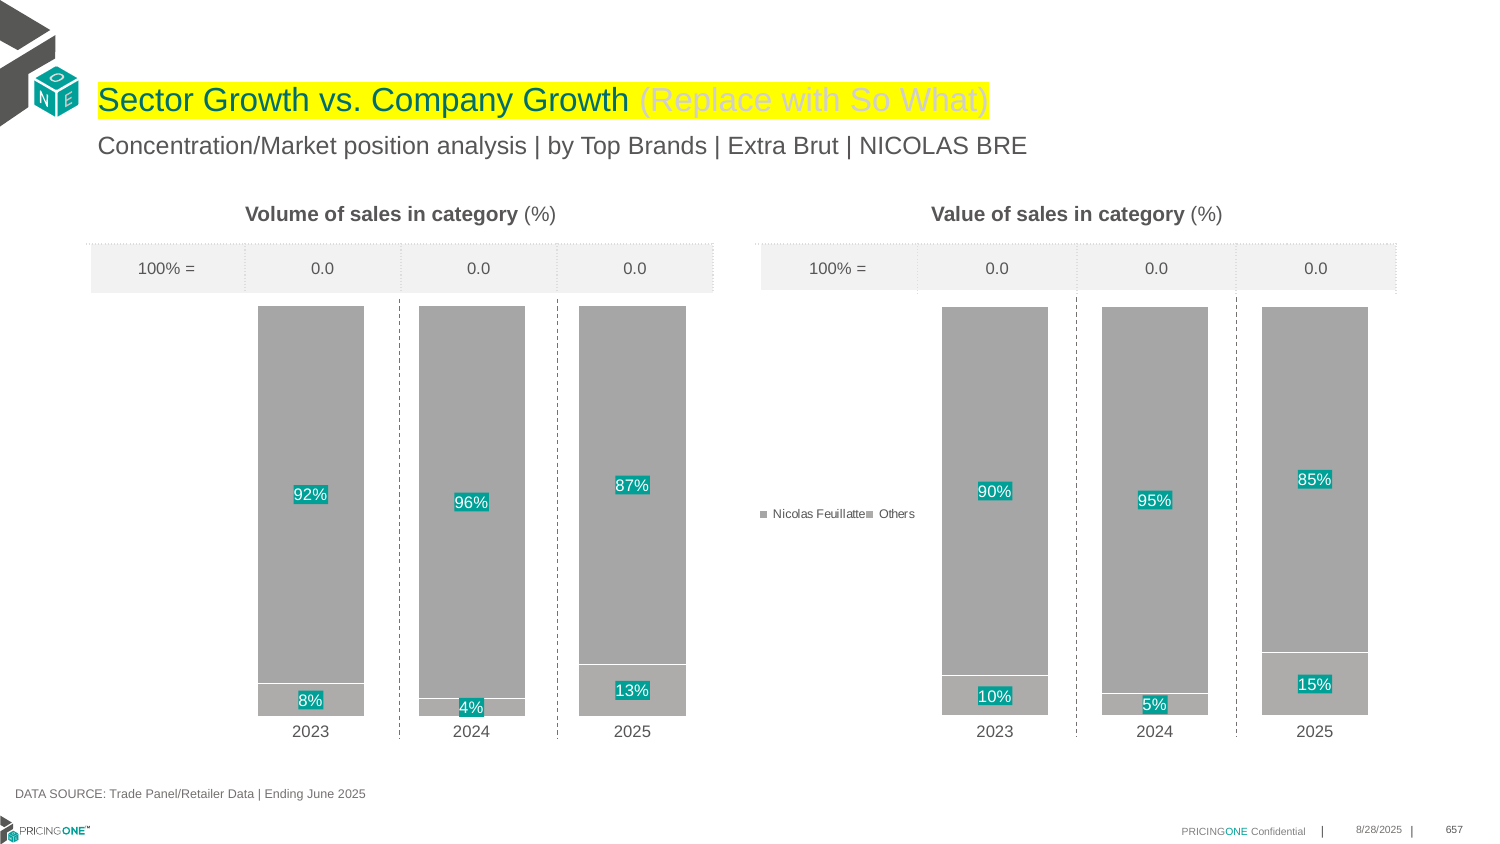

# Sector Growth vs. Company Growth (Replace with So What)
Concentration/Market position analysis | by Top Brands | Extra Brut | NICOLAS BRE
| Volume of sales in category (%) |  |  |  |
| --- | --- | --- | --- |
| 100% = | 0.0 | 0.0 | 0.0 |
| Value of sales in category (%) |  |  |  |
| --- | --- | --- | --- |
| 100% = | 0.0 | 0.0 | 0.0 |

### Chart

| Category | Others | Nicolas Feuillatte |
|---|---|---|
| 2023 | 0.07908611599297014 | 0.9209138840070299 |
| 2024 | 0.0433996383363472 | 0.9566003616636528 |
| 2025 | 0.12637362637362637 | 0.8736263736263736 |

### Chart

| Category | Others | Nicolas Feuillatte |
|---|---|---|
| 2023 | 0.09699172395673687 | 0.9030082760432632 |
| 2024 | 0.05389087656529517 | 0.9461091234347049 |
| 2025 | 0.15441932168550873 | 0.8455806783144912 |
DATA SOURCE: Trade Panel/Retailer Data | Ending June 2025

8/28/2025
657